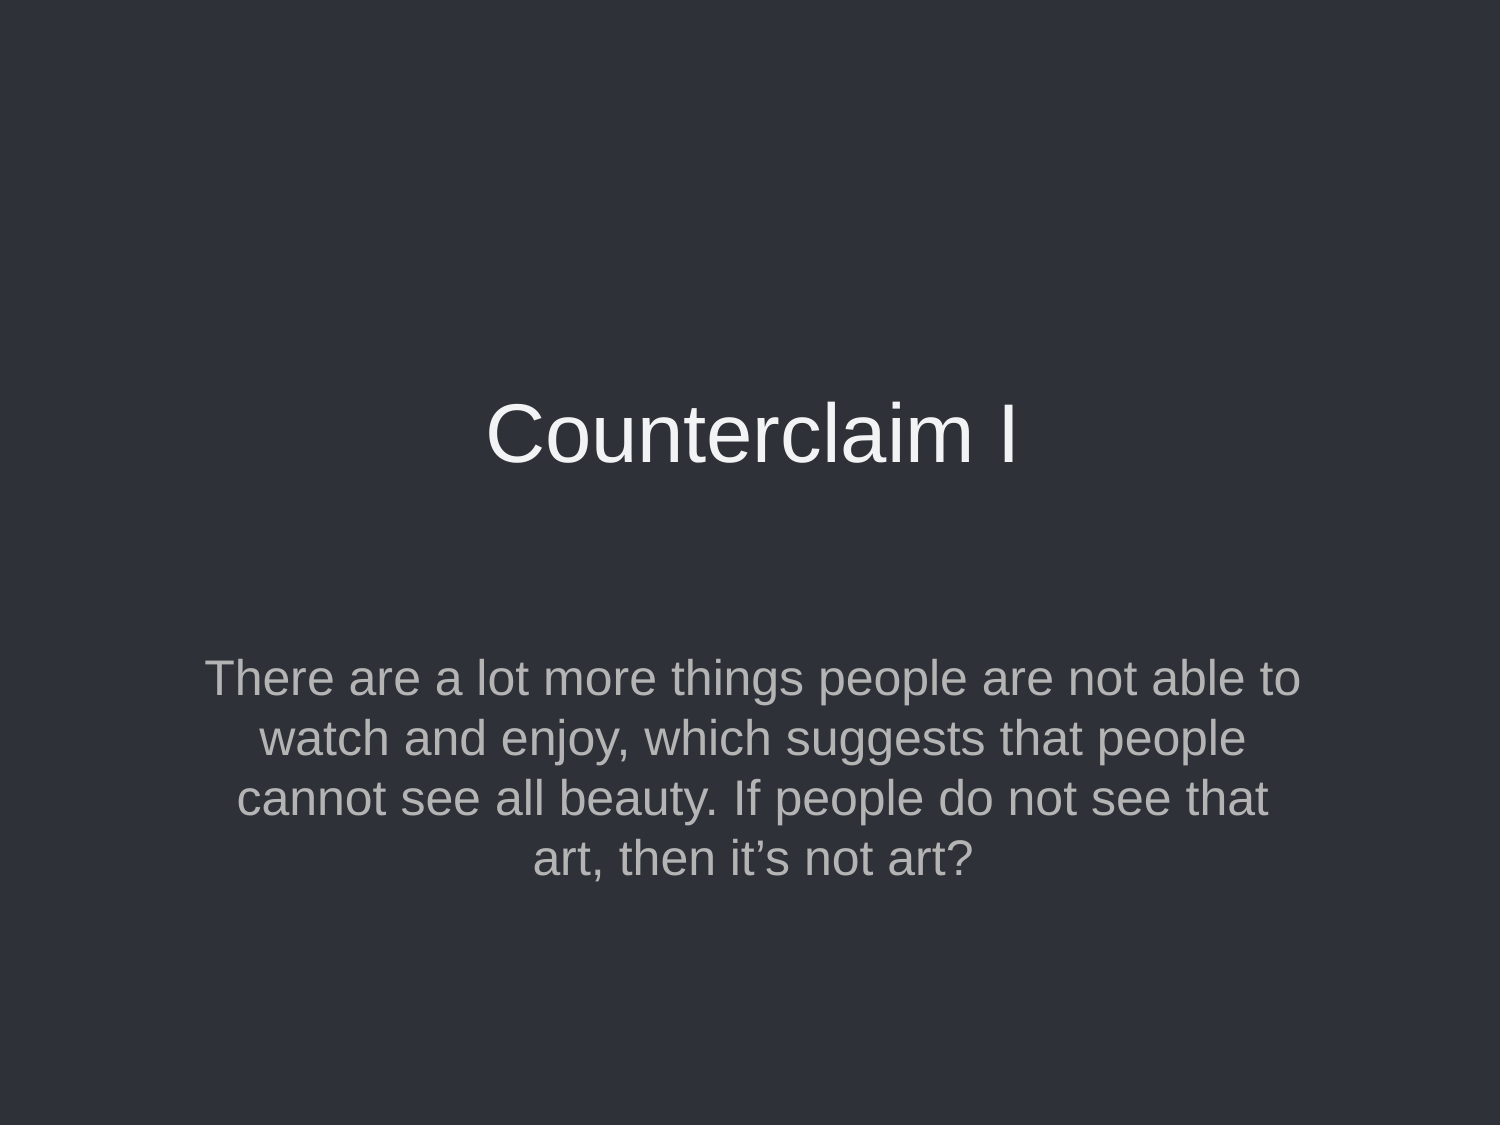

Counterclaim I
There are a lot more things people are not able to watch and enjoy, which suggests that people cannot see all beauty. If people do not see that art, then it’s not art?